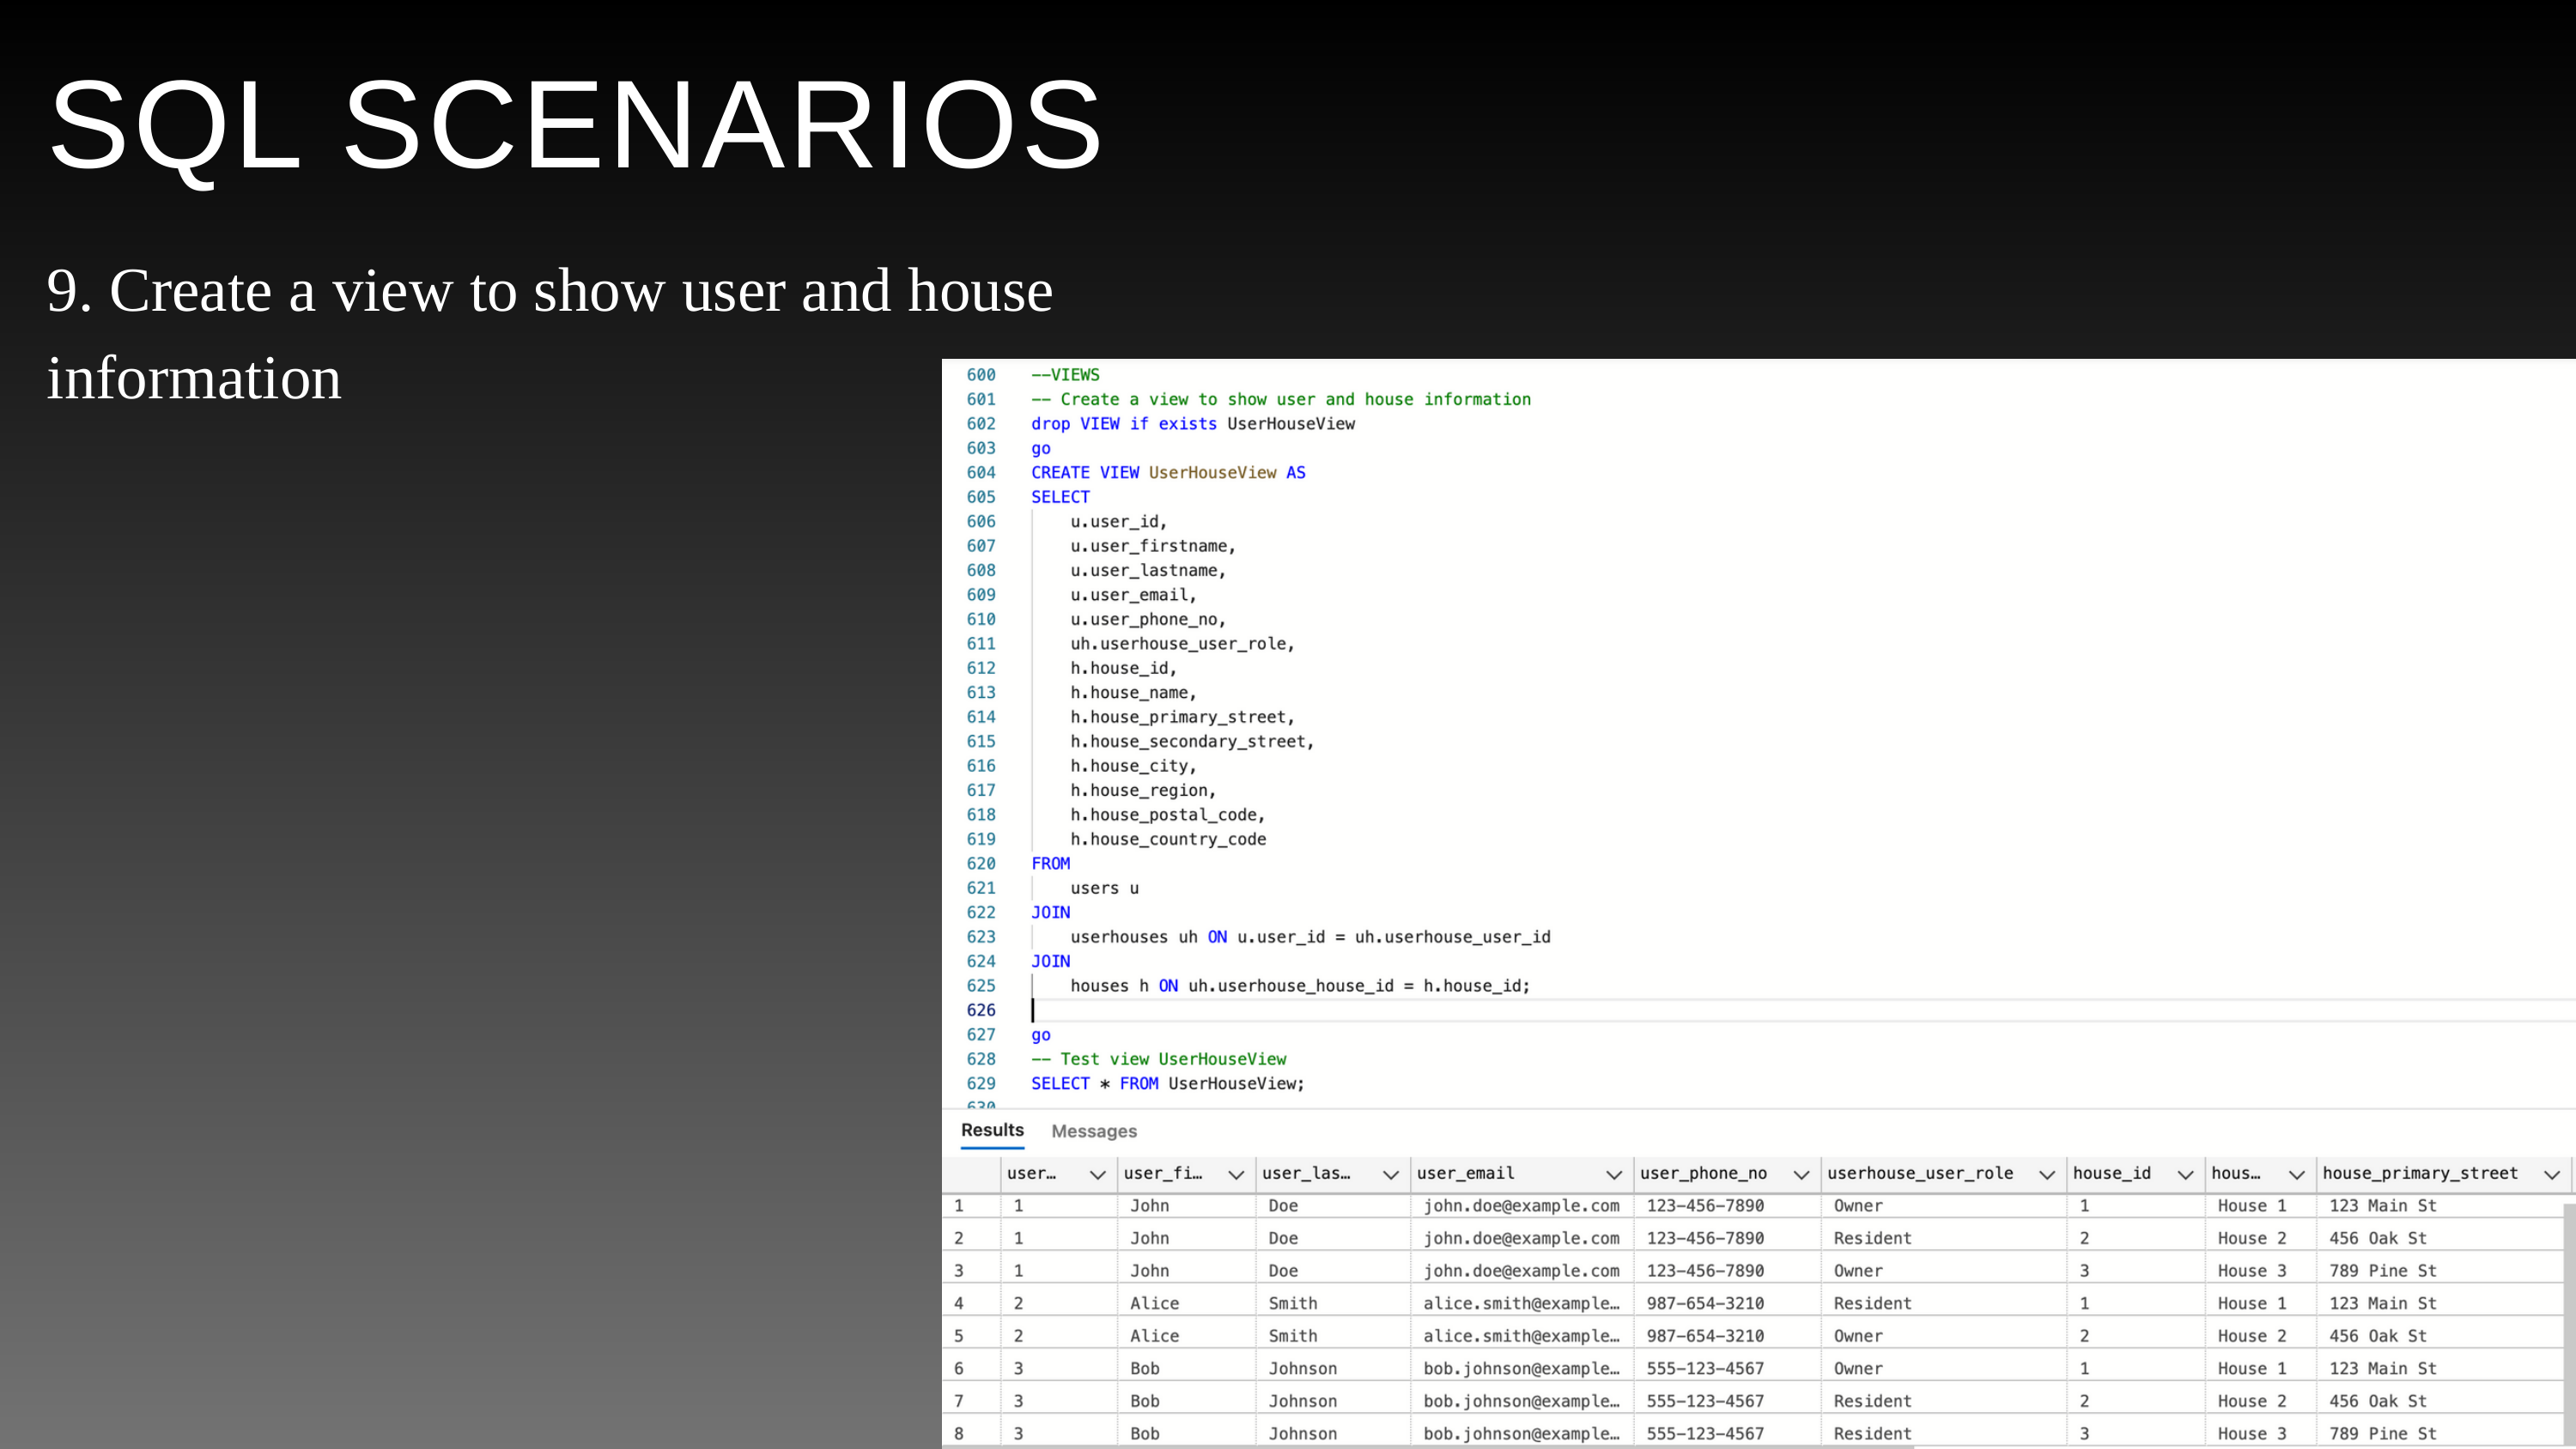

SQL SCENARIOS
9. Create a view to show user and house information